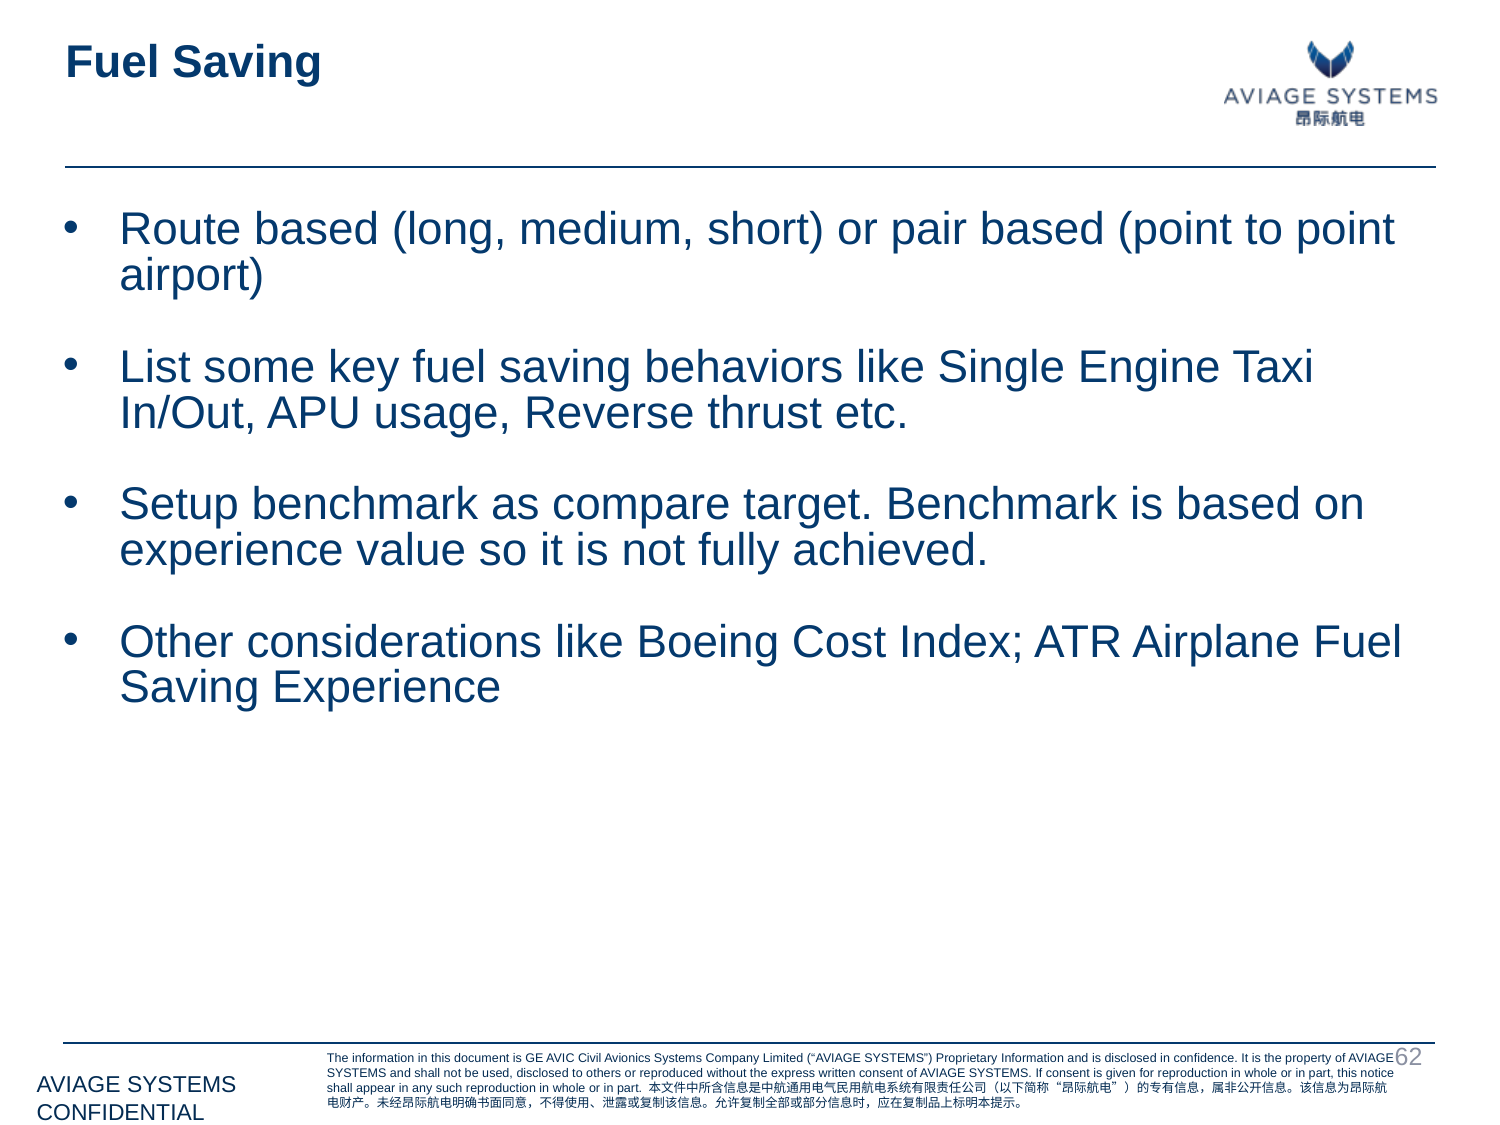

# Fuel Saving
Route based (long, medium, short) or pair based (point to point airport)

List some key fuel saving behaviors like Single Engine Taxi In/Out, APU usage, Reverse thrust etc.

Setup benchmark as compare target. Benchmark is based on experience value so it is not fully achieved.

Other considerations like Boeing Cost Index; ATR Airplane Fuel Saving Experience